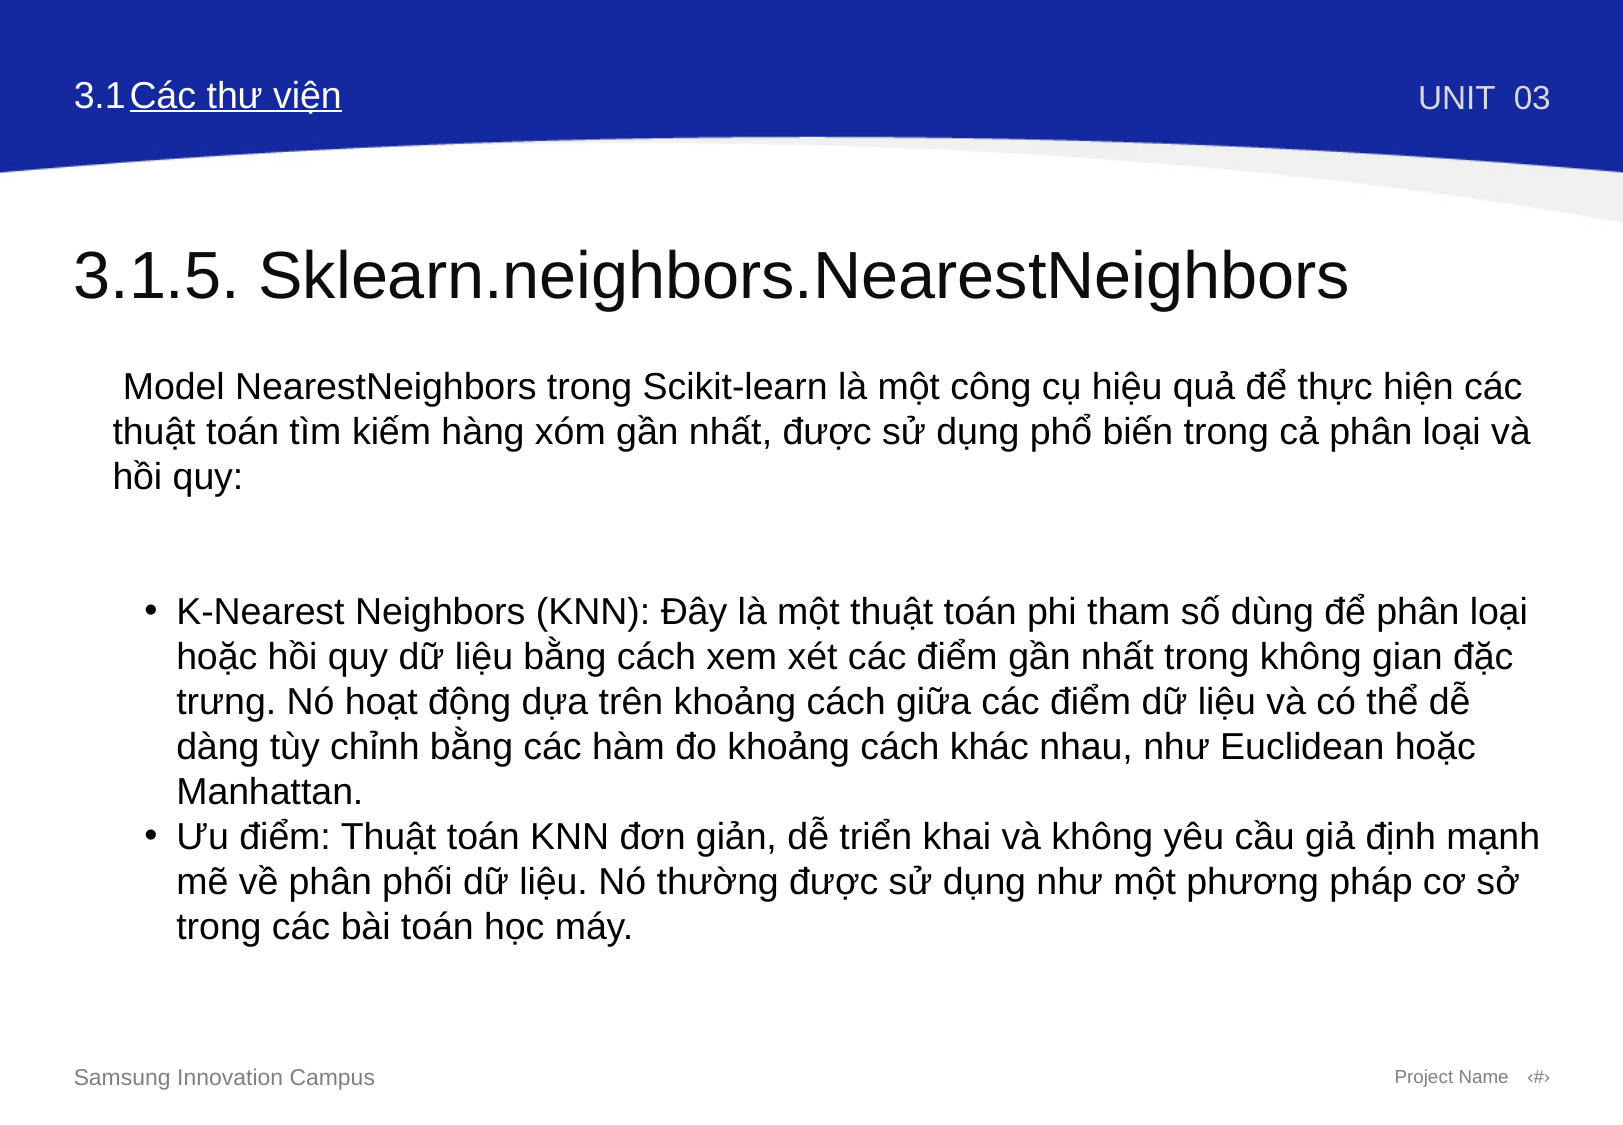

3.1
Các thư viện
UNIT
03
3.1.5. Sklearn.neighbors.NearestNeighbors

 Model NearestNeighbors trong Scikit-learn là một công cụ hiệu quả để thực hiện các thuật toán tìm kiếm hàng xóm gần nhất, được sử dụng phổ biến trong cả phân loại và hồi quy:

K-Nearest Neighbors (KNN): Đây là một thuật toán phi tham số dùng để phân loại hoặc hồi quy dữ liệu bằng cách xem xét các điểm gần nhất trong không gian đặc trưng. Nó hoạt động dựa trên khoảng cách giữa các điểm dữ liệu và có thể dễ dàng tùy chỉnh bằng các hàm đo khoảng cách khác nhau, như Euclidean hoặc Manhattan.
Ưu điểm: Thuật toán KNN đơn giản, dễ triển khai và không yêu cầu giả định mạnh mẽ về phân phối dữ liệu. Nó thường được sử dụng như một phương pháp cơ sở trong các bài toán học máy.

Samsung Innovation Campus
Project Name
‹#›